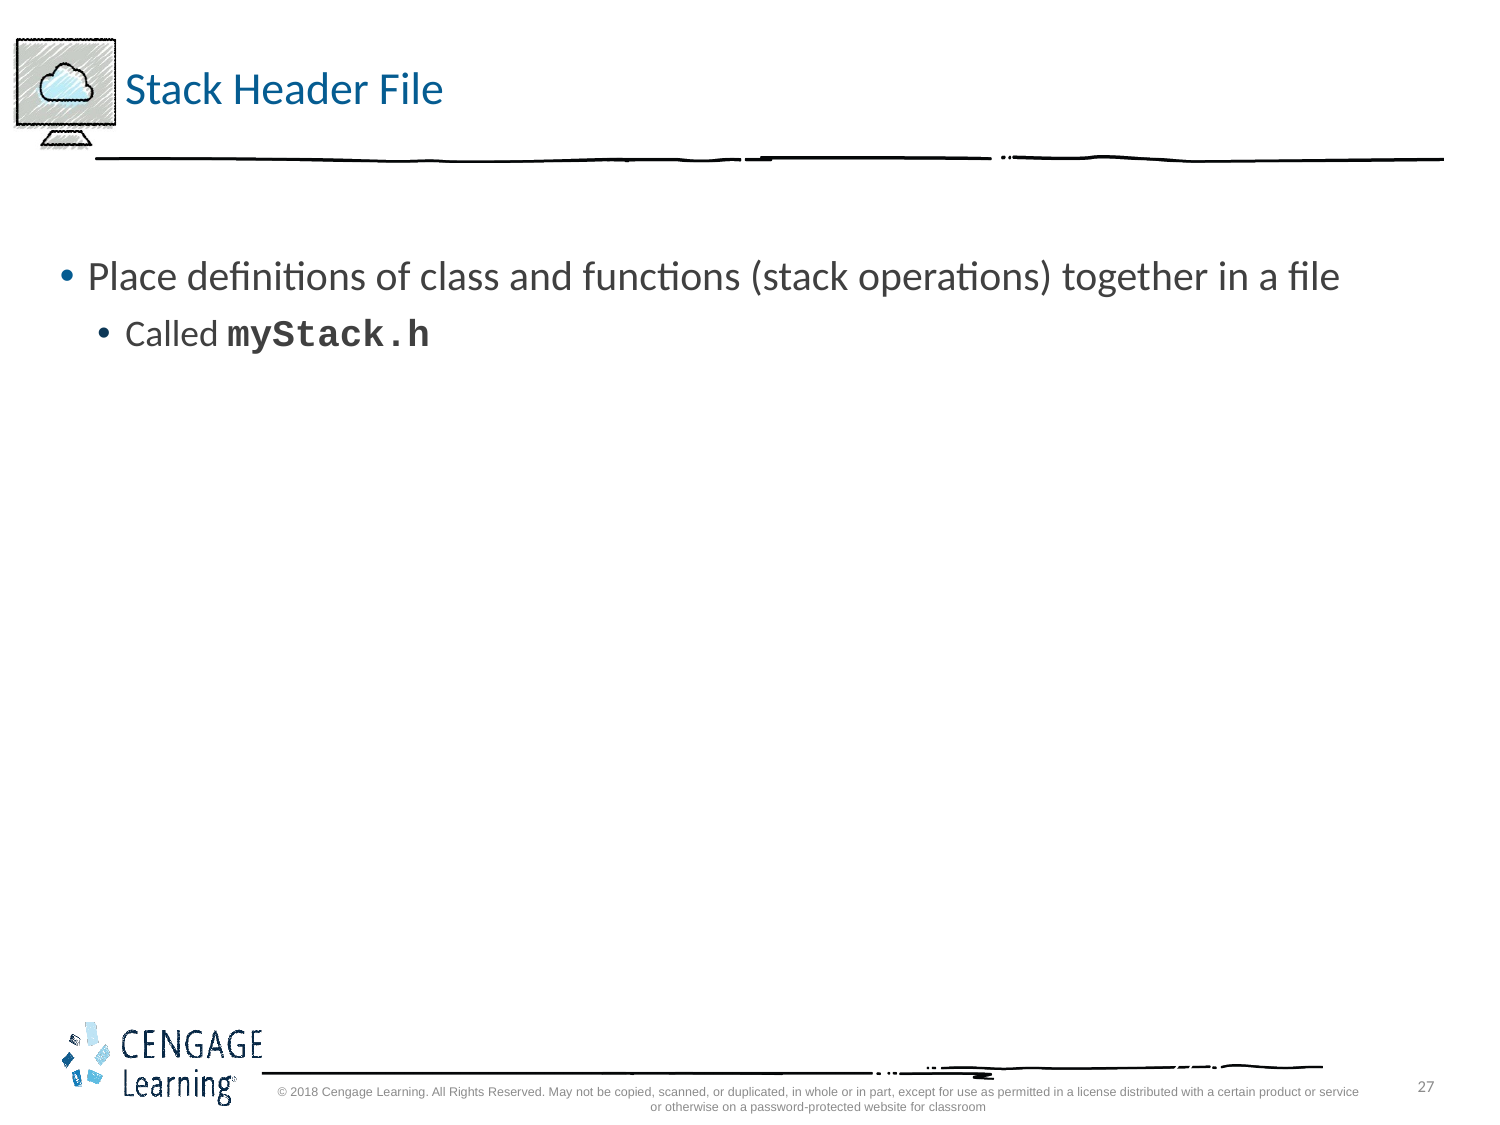

# Stack Header File
Place definitions of class and functions (stack operations) together in a file
Called myStack.h
27
© 2018 Cengage Learning. All Rights Reserved. May not be copied, scanned, or duplicated, in whole or in part, except for use as permitted in a license distributed with a certain product or service or otherwise on a password-protected website for classroom